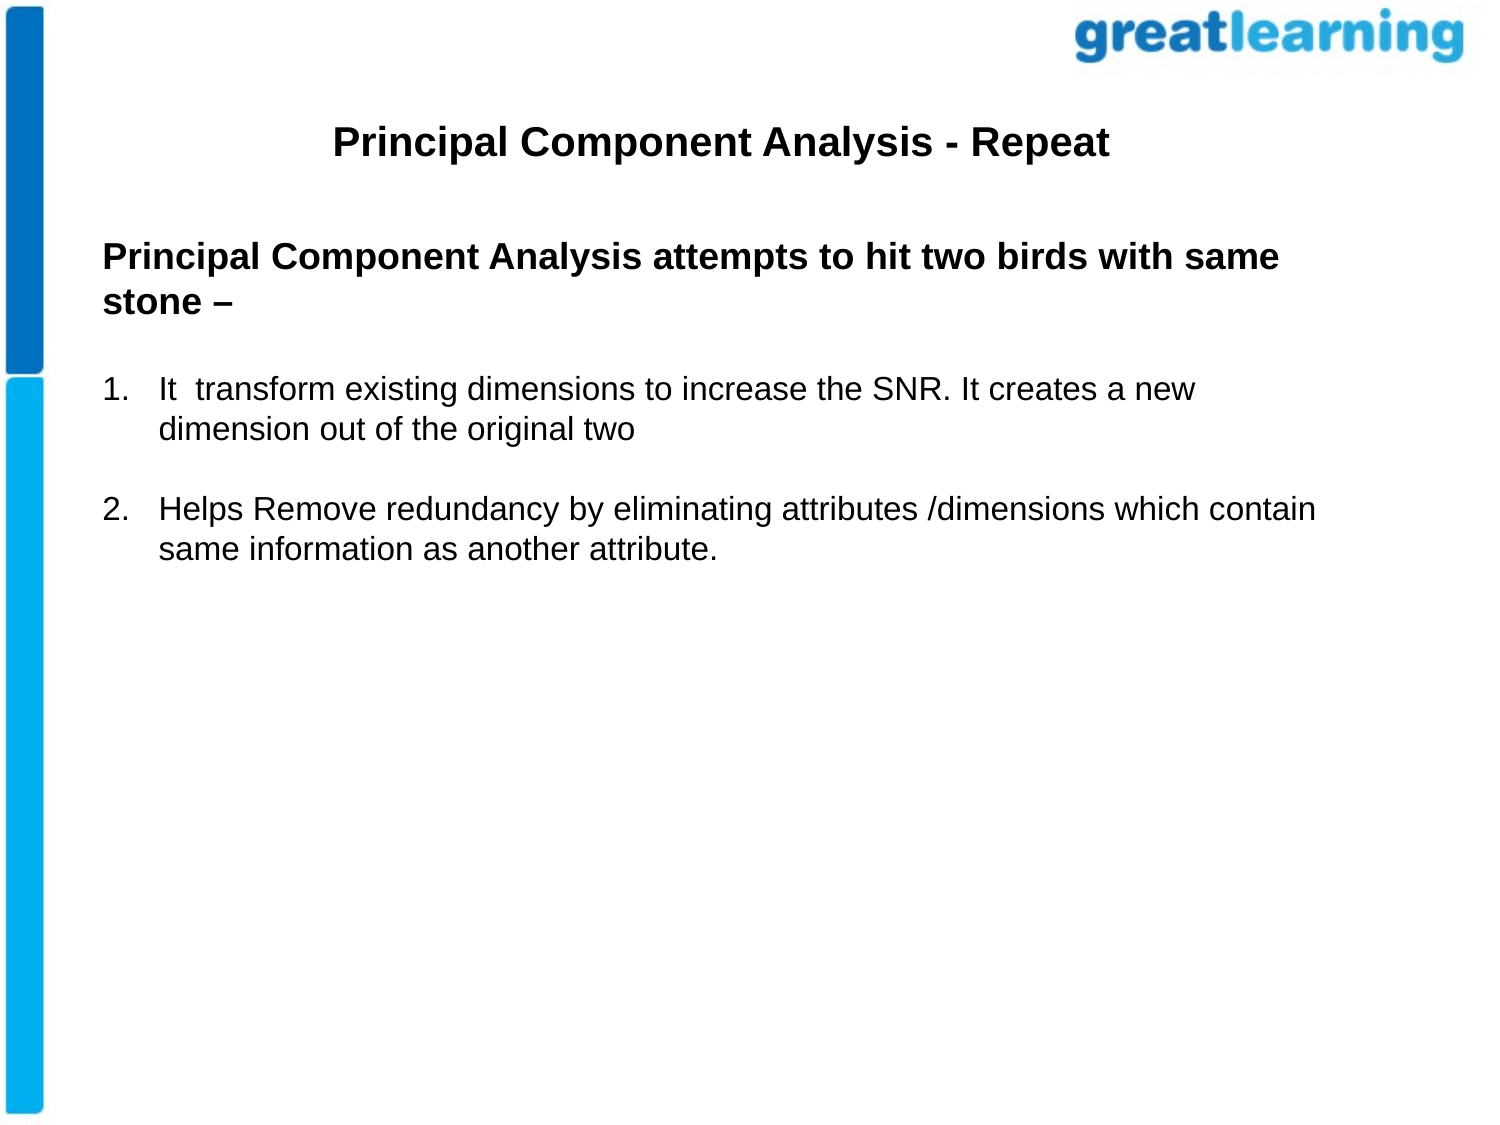

Principal Component Analysis - Repeat
Principal Component Analysis attempts to hit two birds with same stone –

It  transform existing dimensions to increase the SNR. It creates a new dimension out of the original two

Helps Remove redundancy by eliminating attributes /dimensions which contain same information as another attribute.